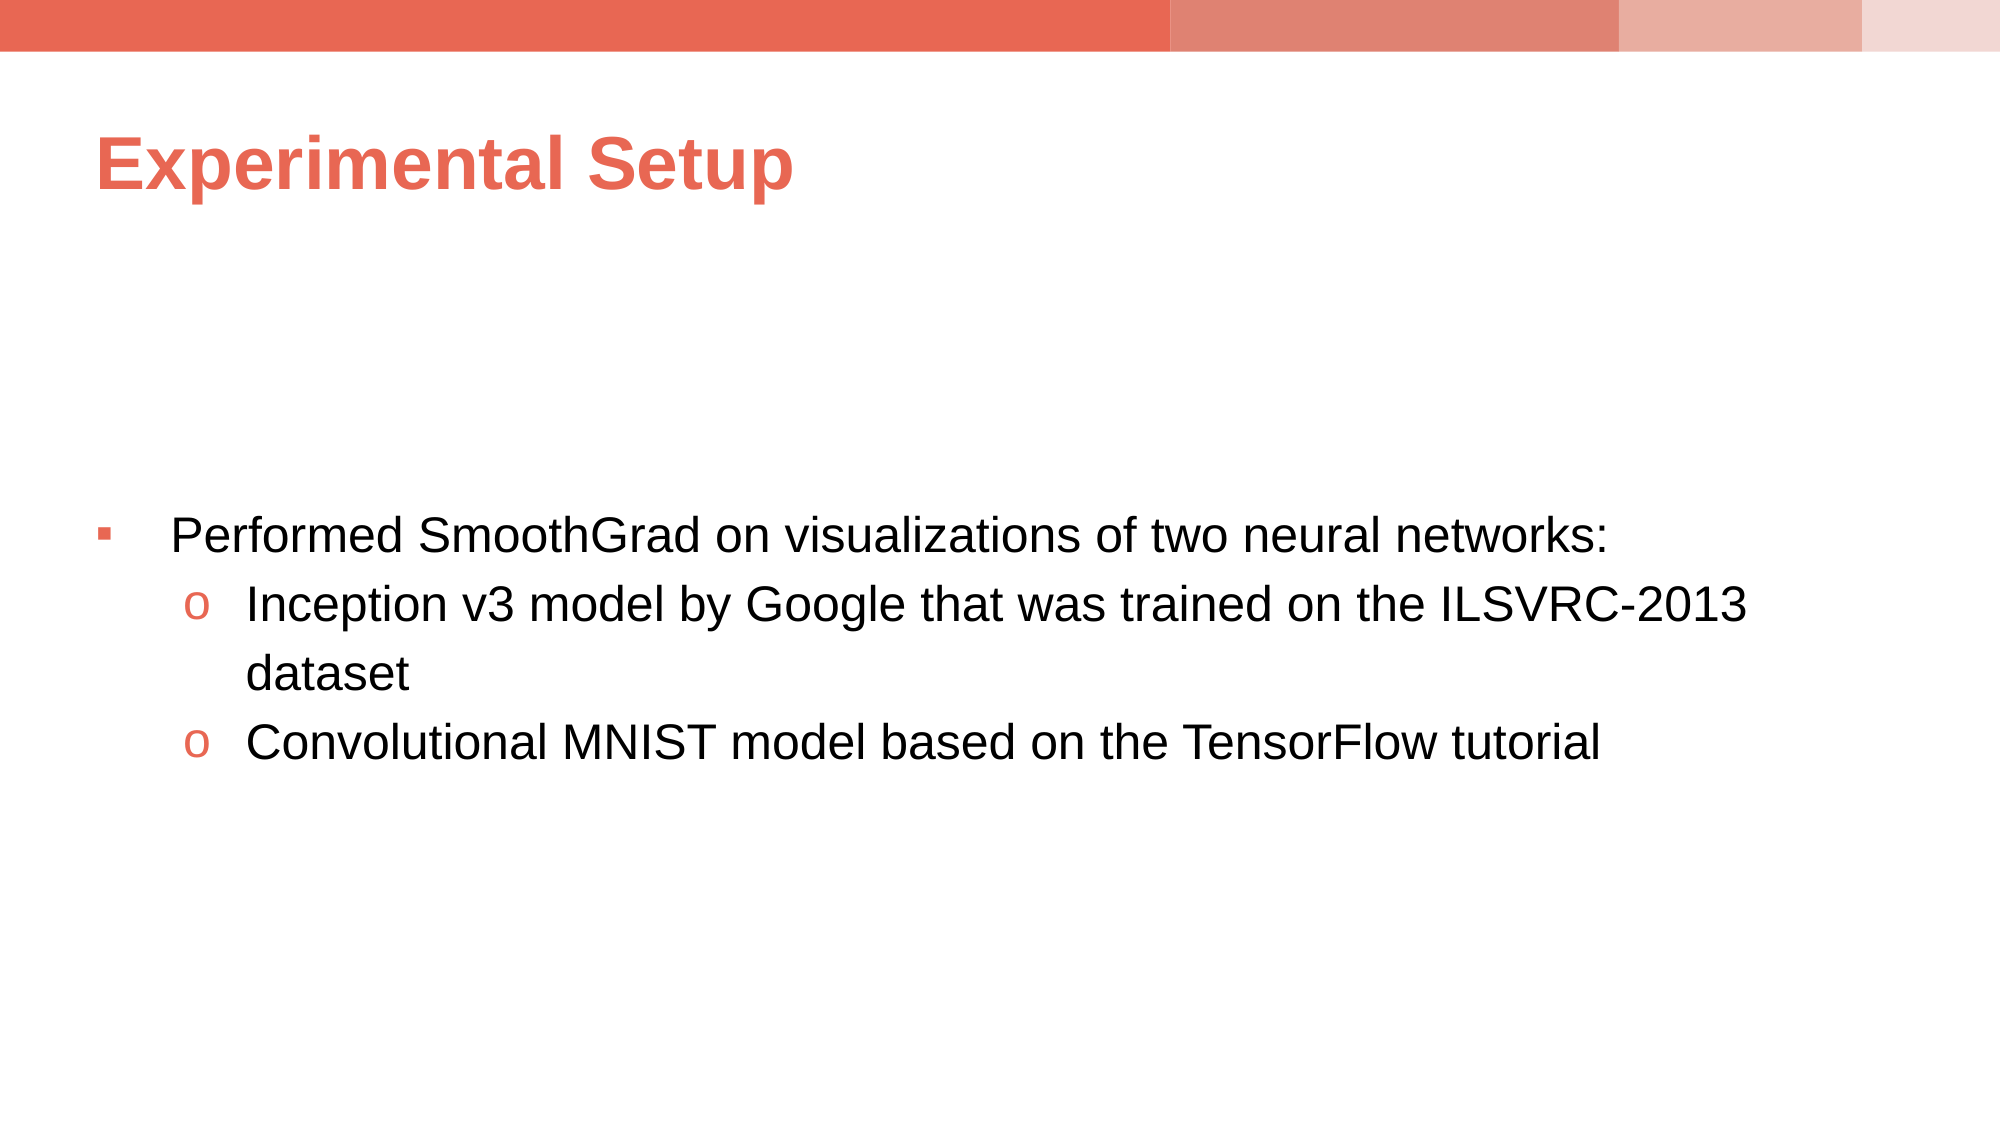

Experimental Setup

Performed SmoothGrad on visualizations of two neural networks:
Inception v3 model by Google that was trained on the ILSVRC-2013 dataset
Convolutional MNIST model based on the TensorFlow tutorial